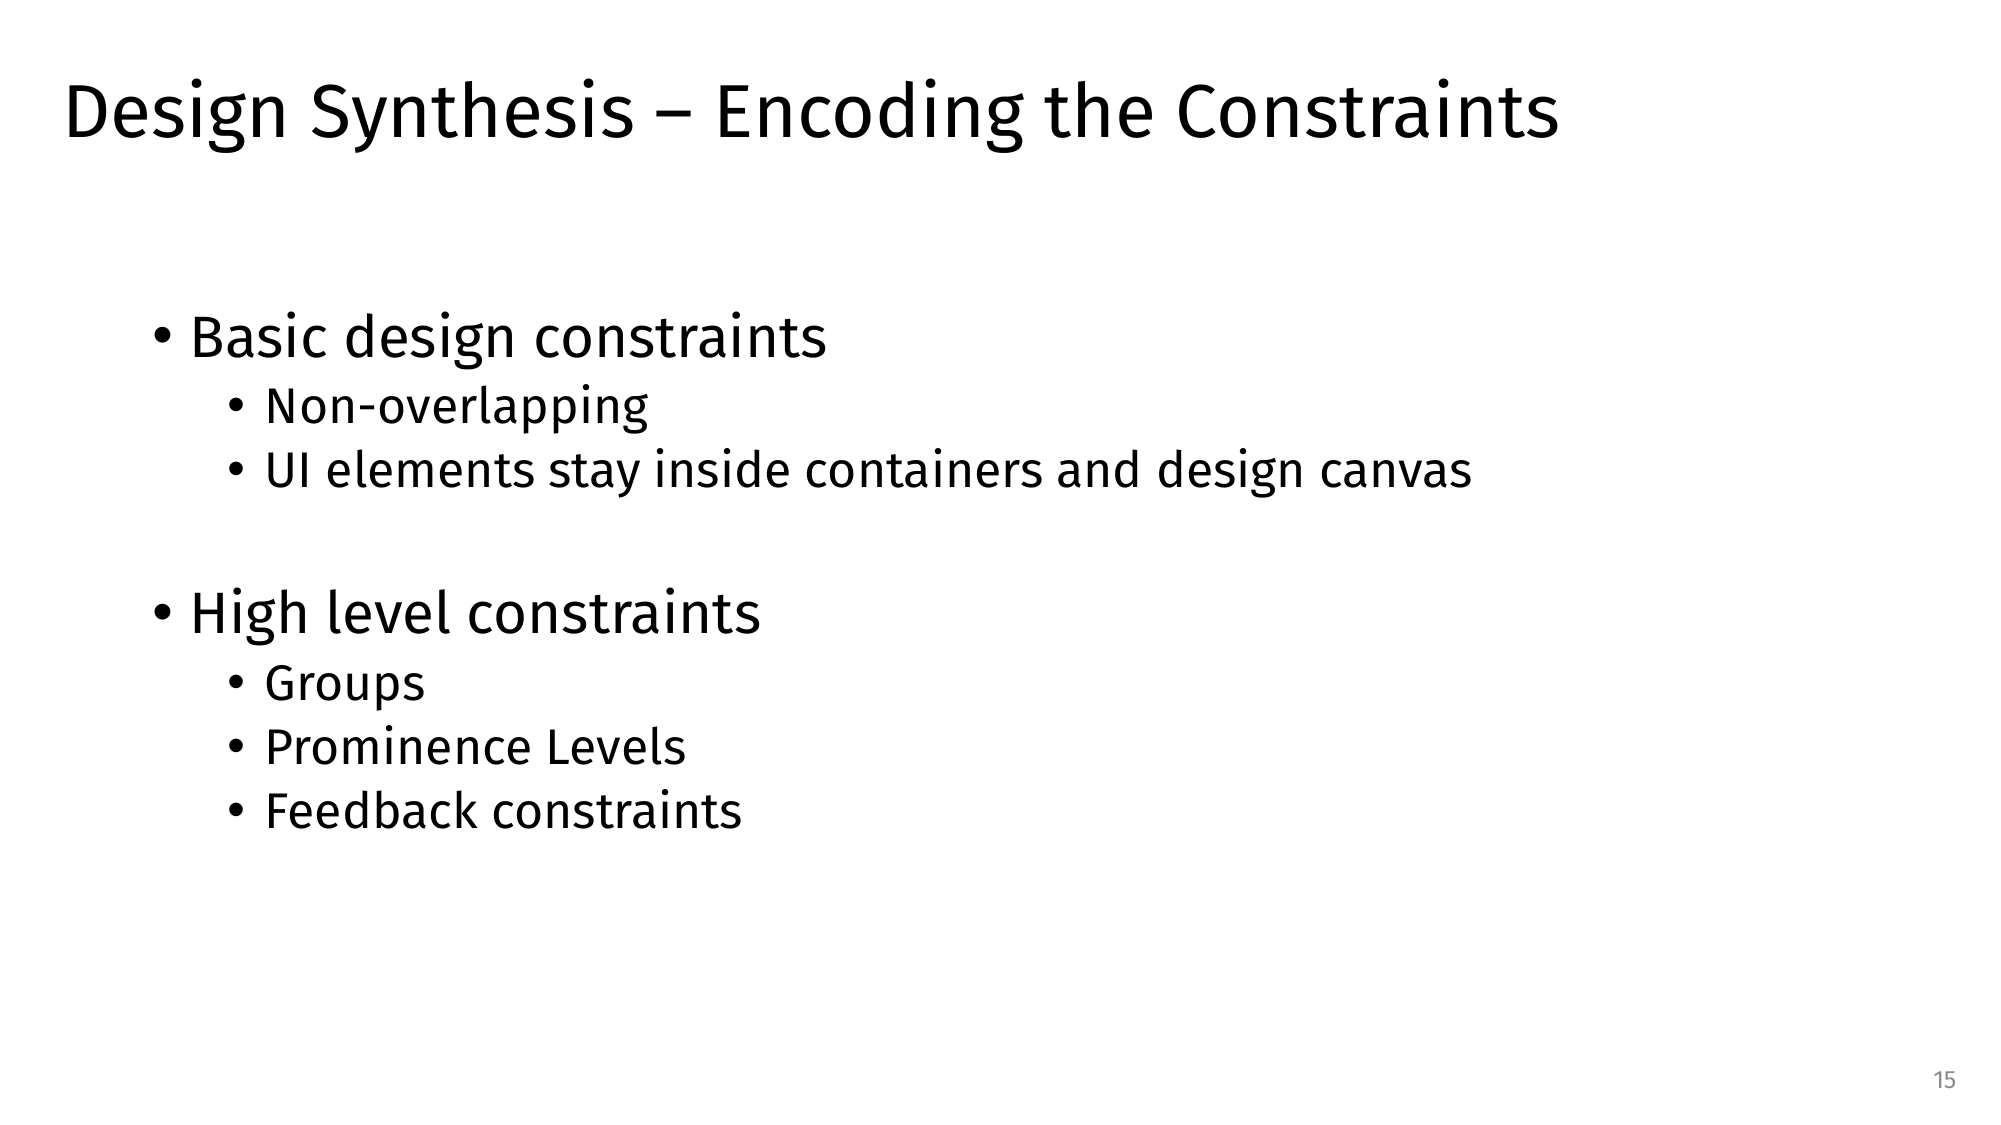

# Design Synthesis – Encoding the Constraints
Basic design constraints
Non-overlapping
UI elements stay inside containers and design canvas

High level constraints
Groups
Prominence Levels
Feedback constraints
15